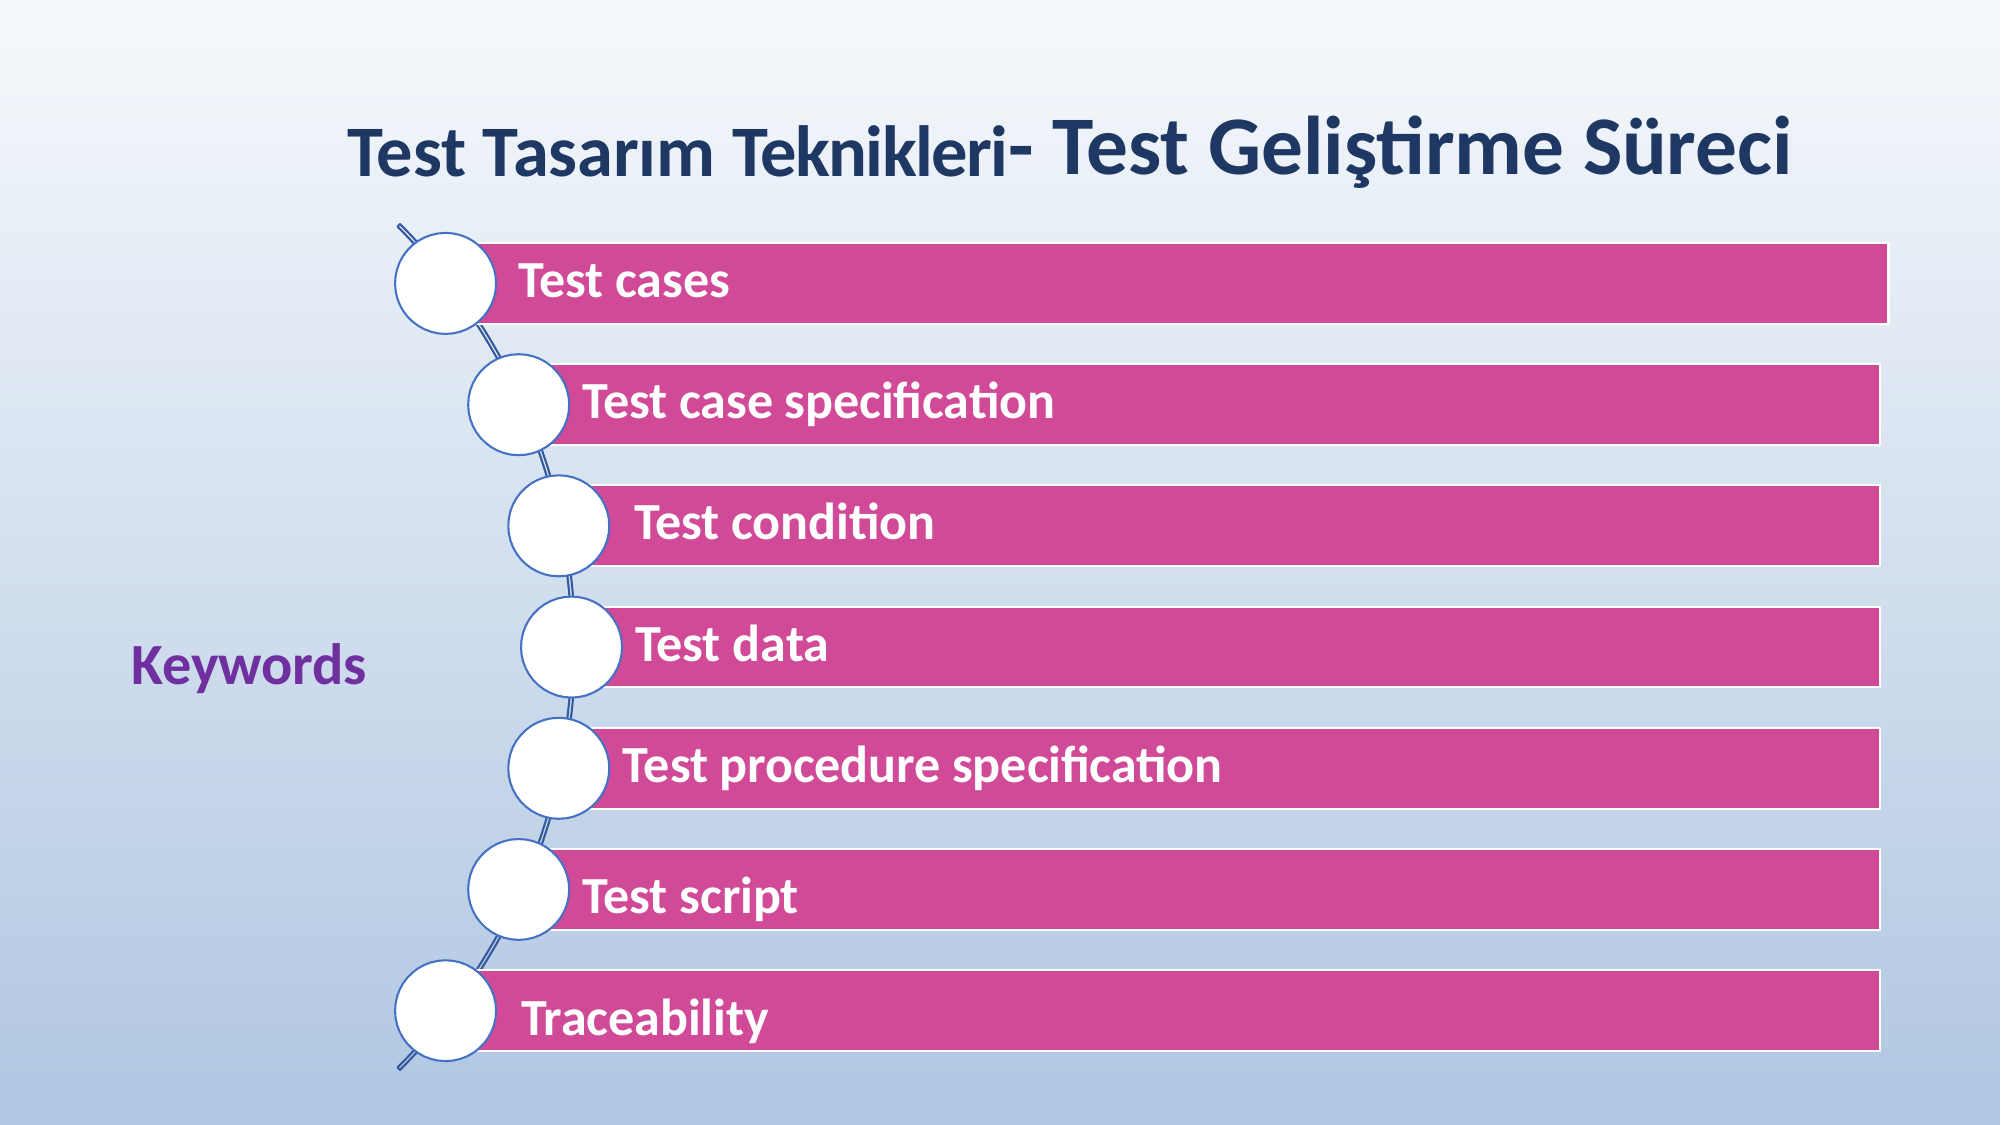

# Test Tasarım Teknikleri- Test Geliştirme Süreci
Test cases
Test case specification  Test condition

Test data
Keywords
Test procedure specification
Test script  Traceability